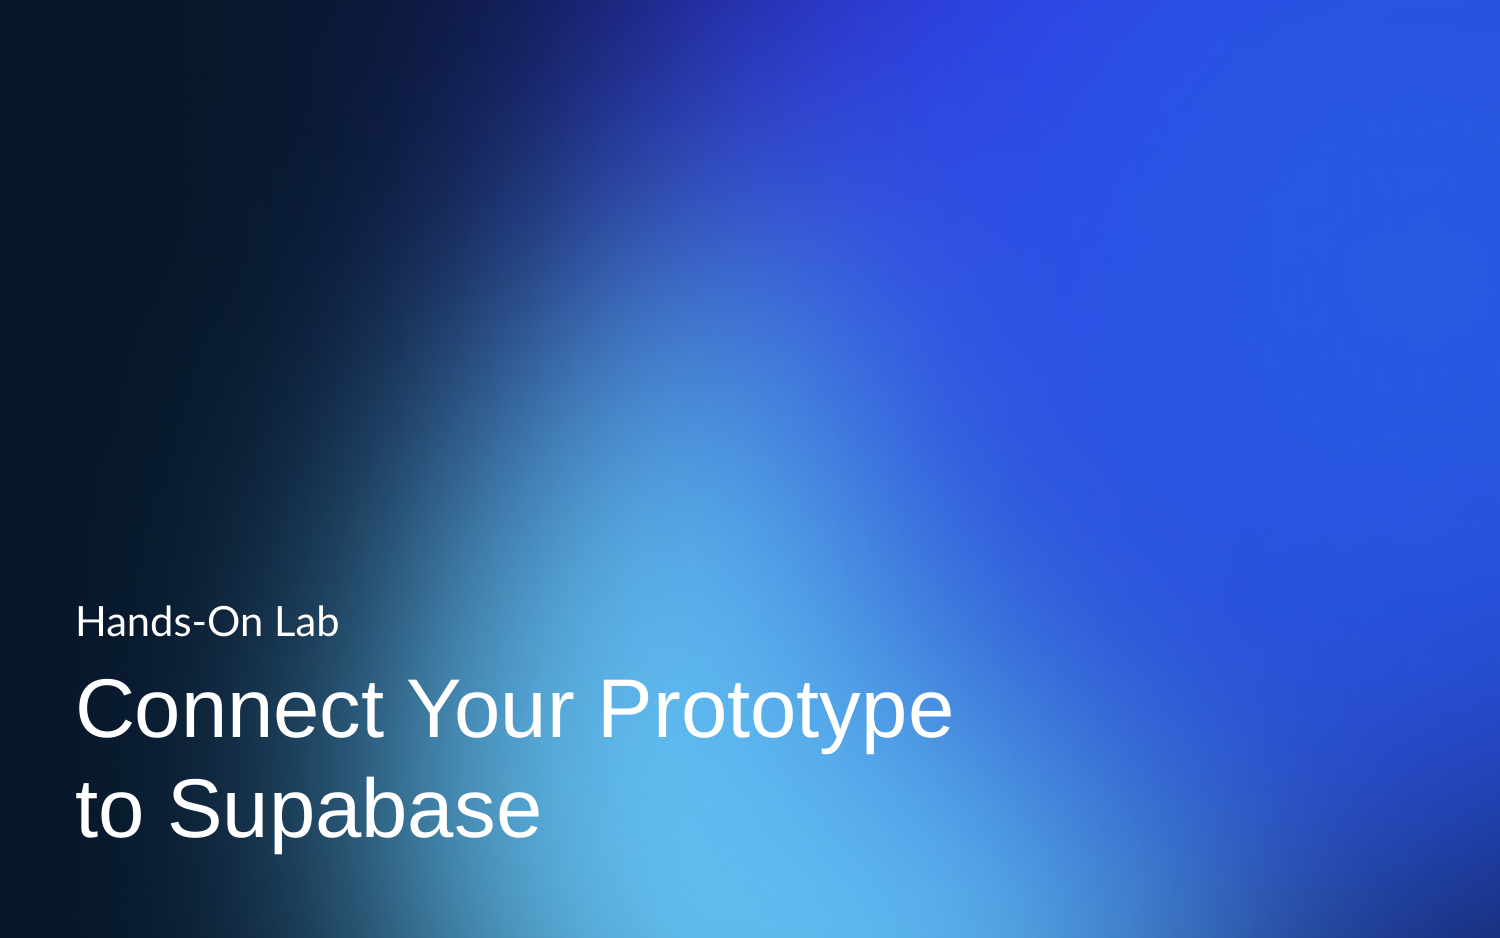

Hands-On Lab
# Connect Your Prototype to Supabase